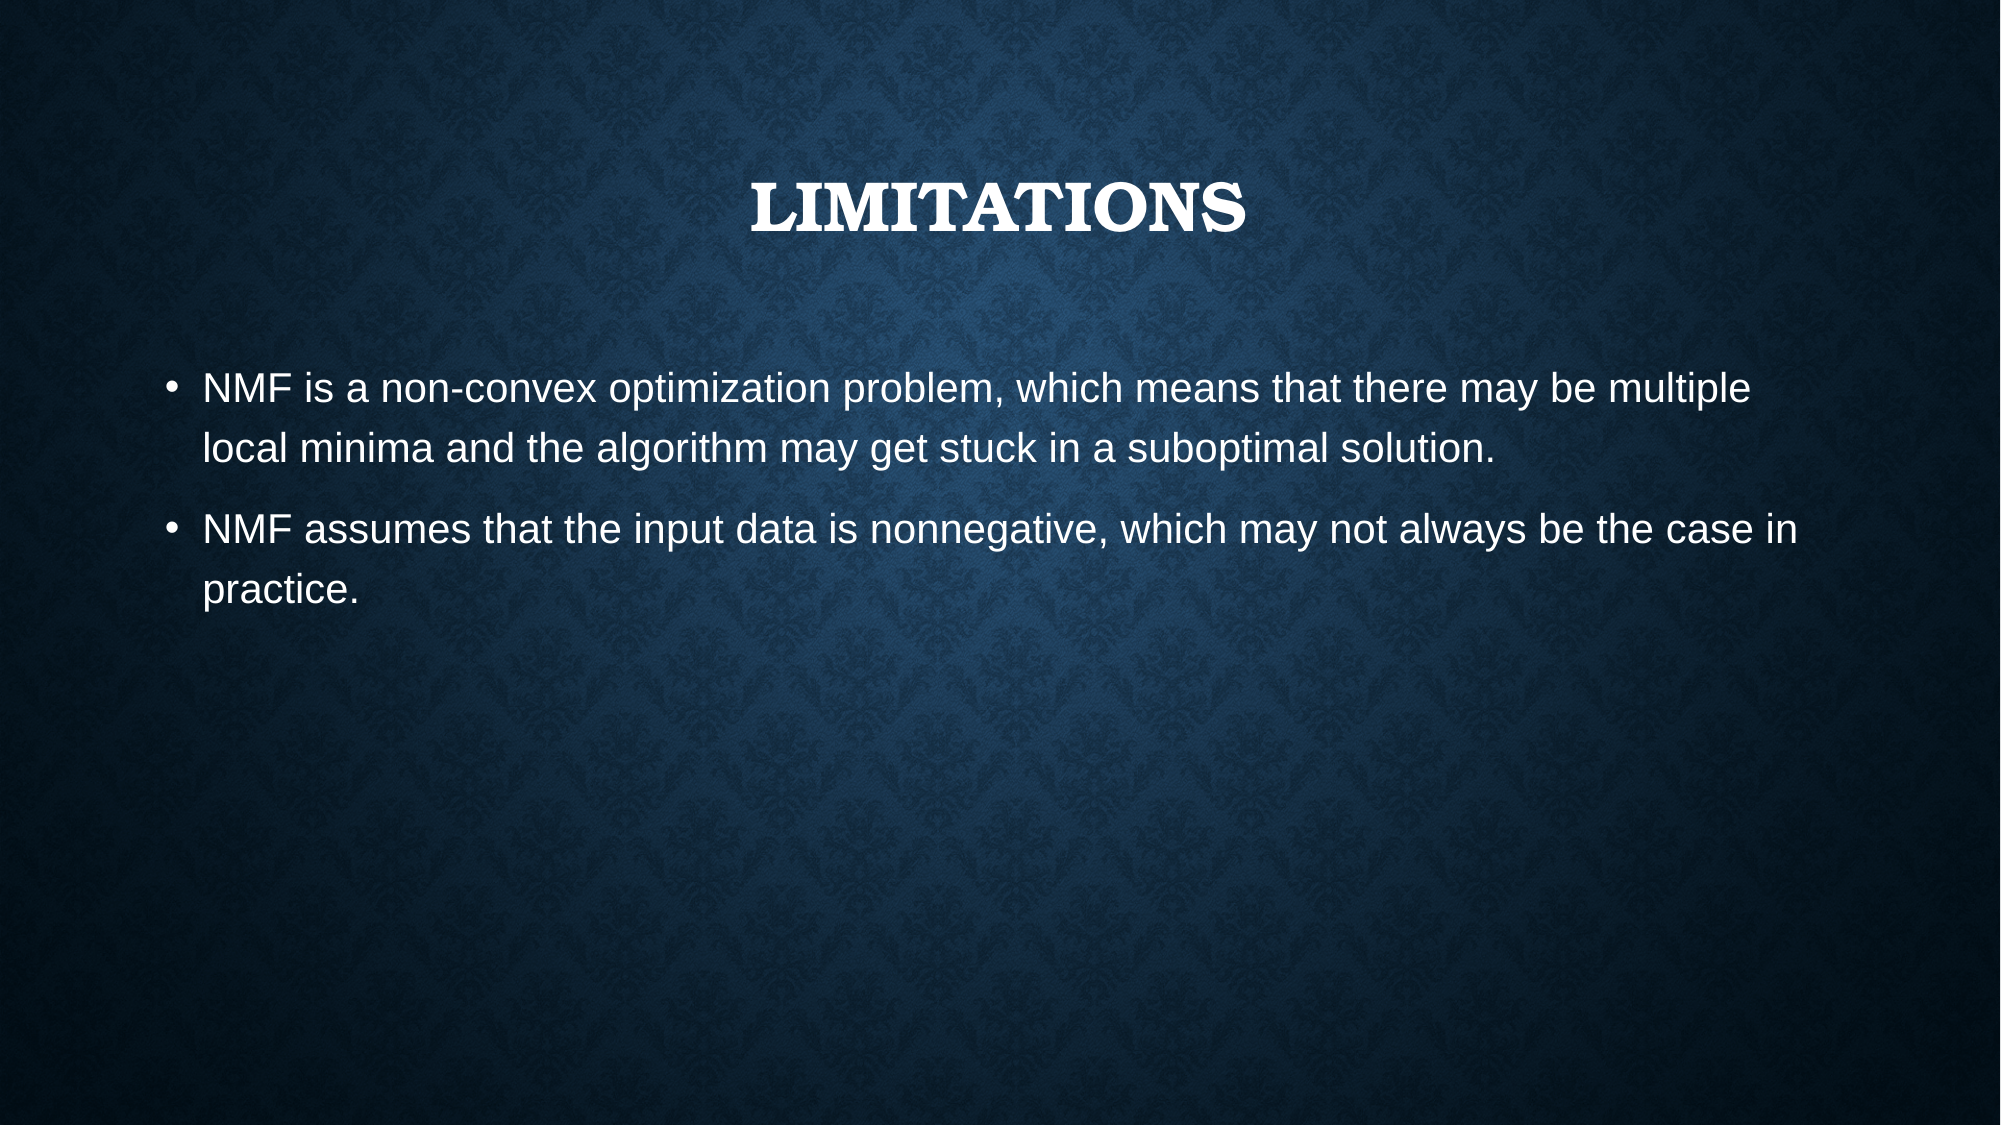

# limitations
NMF is a non-convex optimization problem, which means that there may be multiple local minima and the algorithm may get stuck in a suboptimal solution.
NMF assumes that the input data is nonnegative, which may not always be the case in practice.